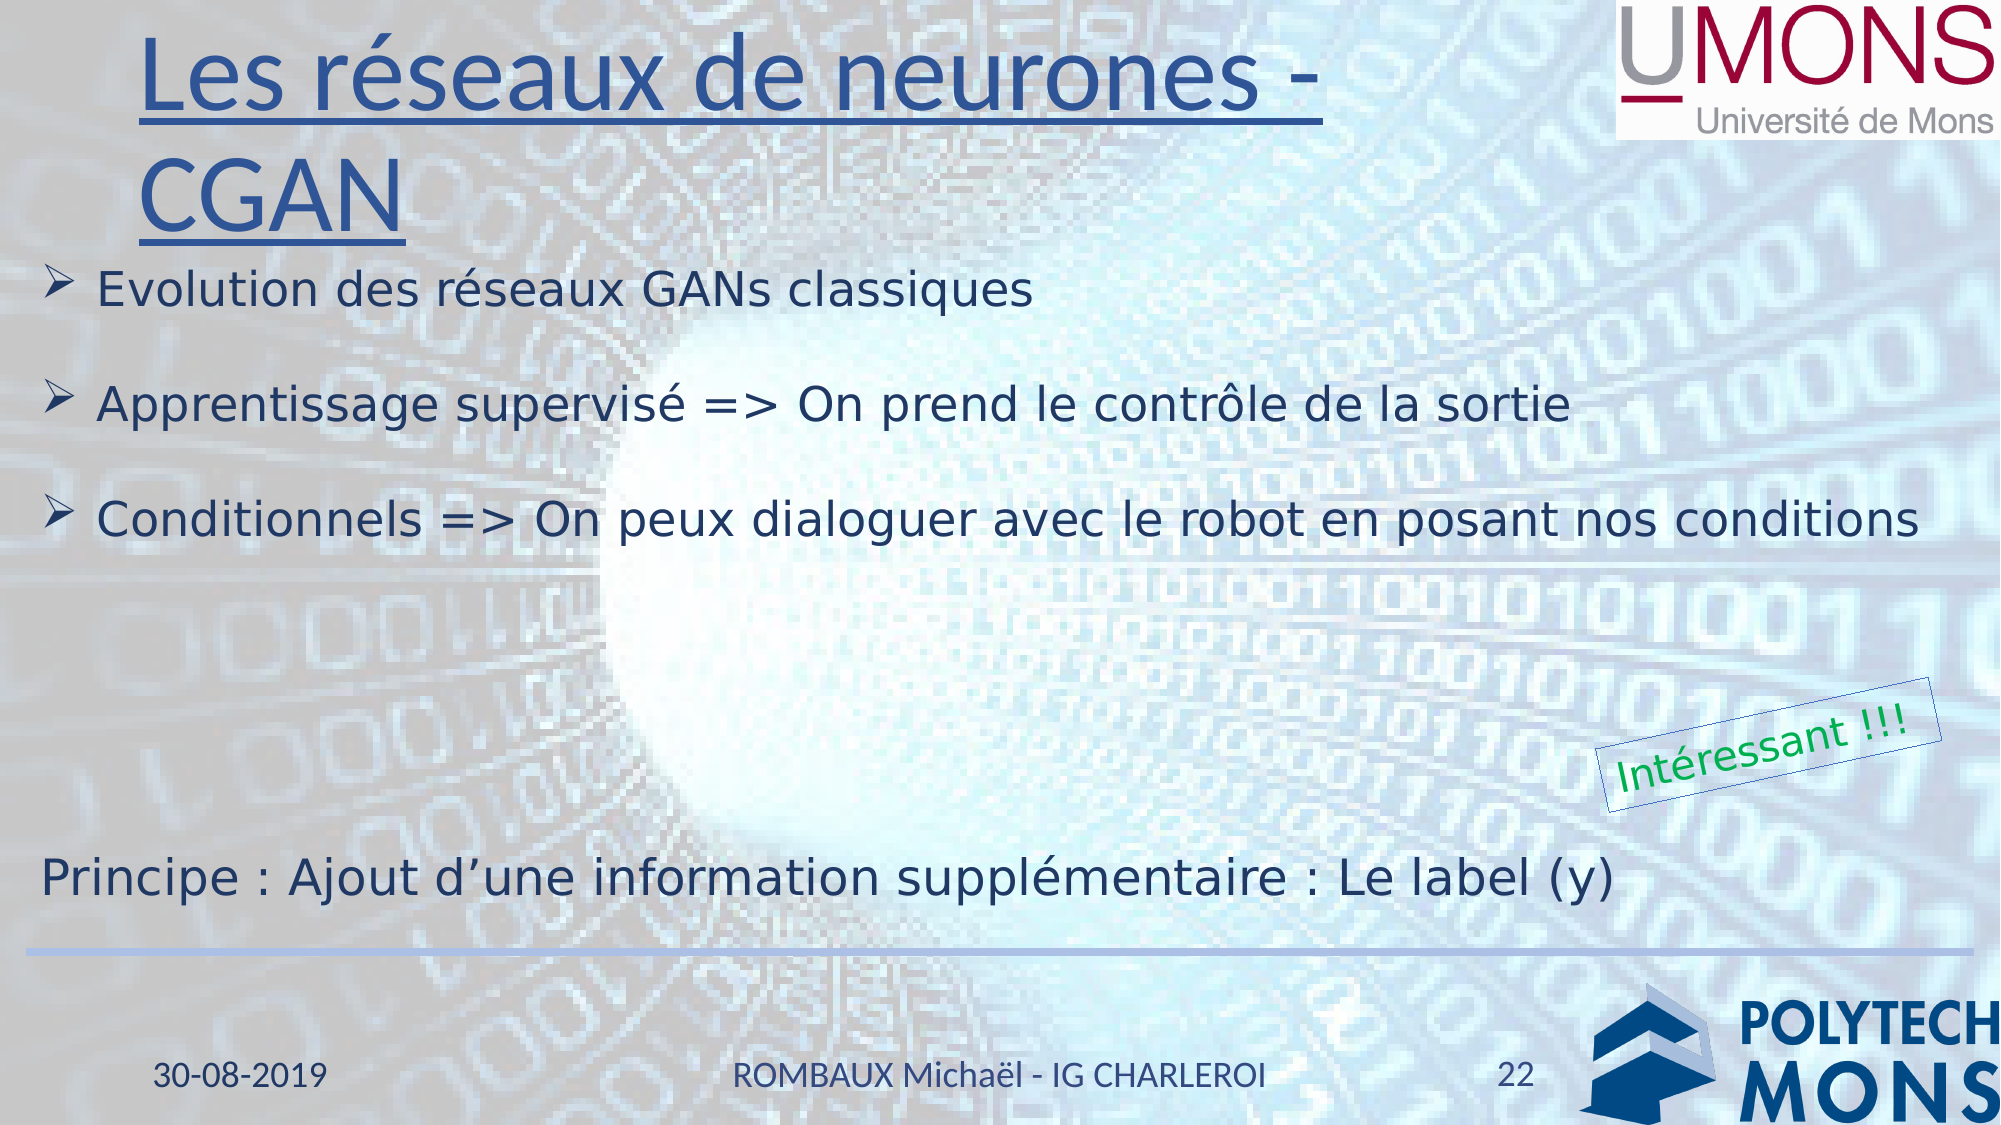

# Les réseaux de neurones - CGAN

Evolution des réseaux GANs classiques

Apprentissage supervisé => On prend le contrôle de la sortie

Conditionnels => On peux dialoguer avec le robot en posant nos conditions

Principe : Ajout d’une information supplémentaire : Le label (y)

Intéressant !!!
22
30-08-2019
ROMBAUX Michaël - IG CHARLEROI